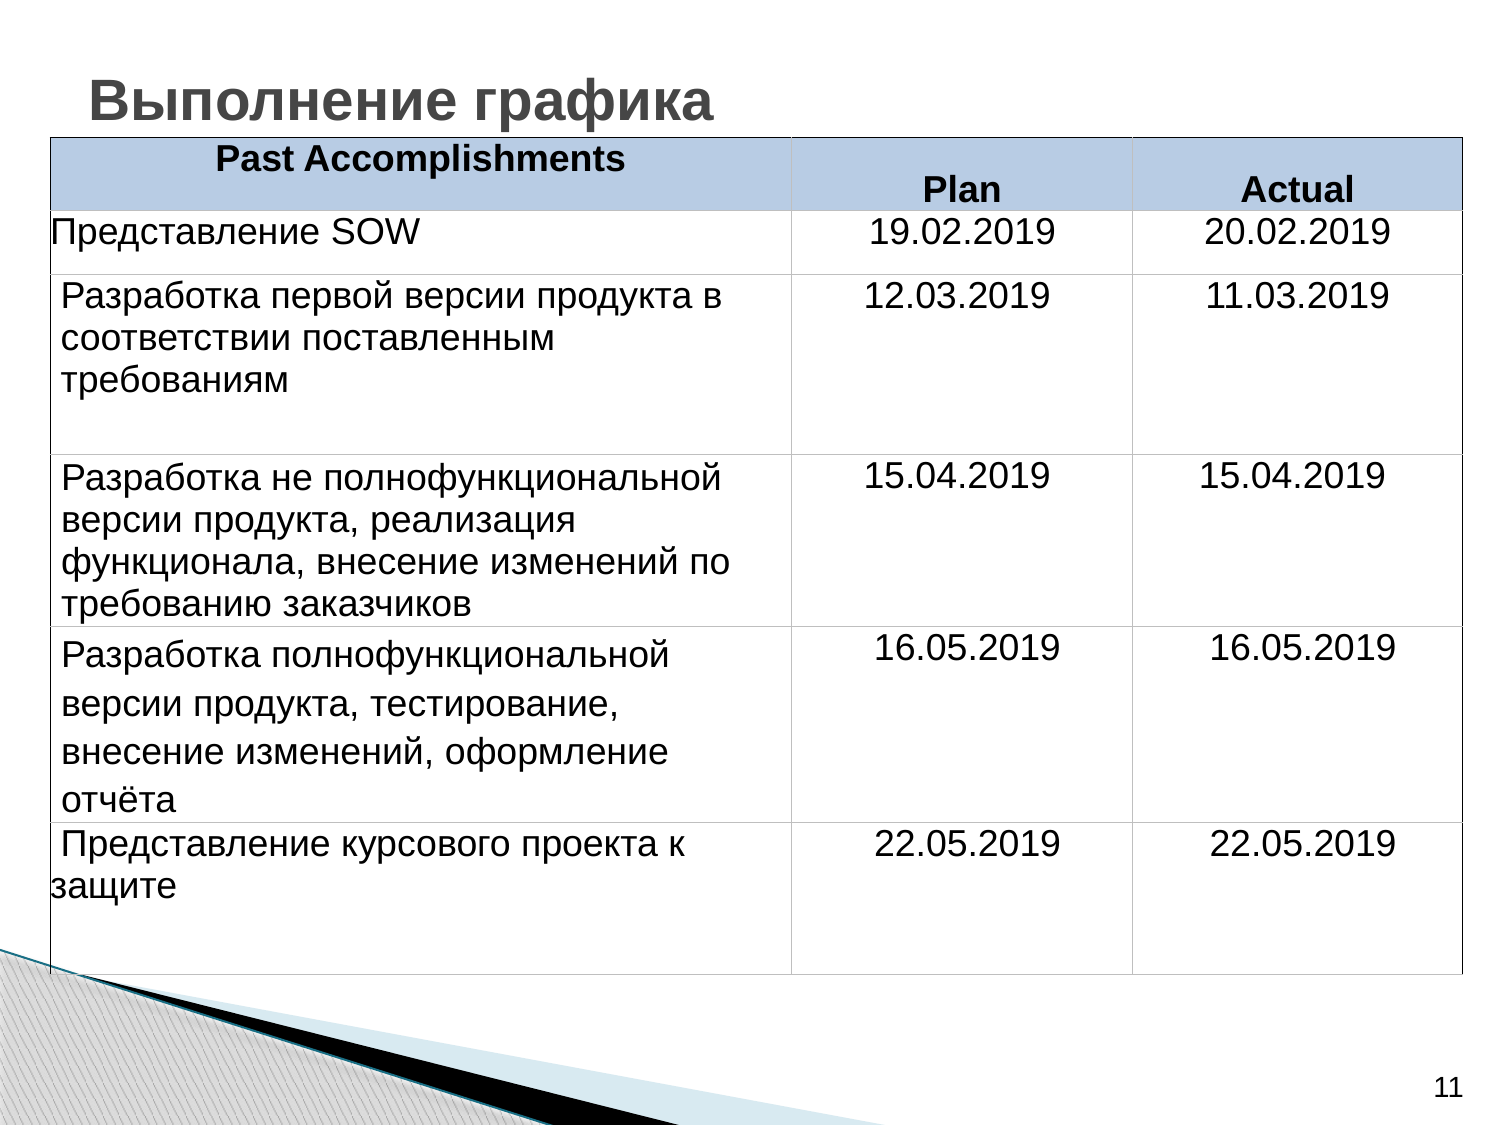

# Выполнение графика
| Past Accomplishments | Plan | Actual |
| --- | --- | --- |
| Представление SOW | 19.02.2019 | 20.02.2019 |
| Разработка первой версии продукта в соответствии поставленным требованиям | 12.03.2019 | 11.03.2019 |
| Разработка не полнофункциональной версии продукта, реализация функционала, внесение изменений по требованию заказчиков | 15.04.2019 | 15.04.2019 |
| Разработка полнофункциональной версии продукта, тестирование, внесение изменений, оформление отчёта | 16.05.2019 | 16.05.2019 |
| Представление курсового проекта к защите | 22.05.2019 | 22.05.2019 |
11